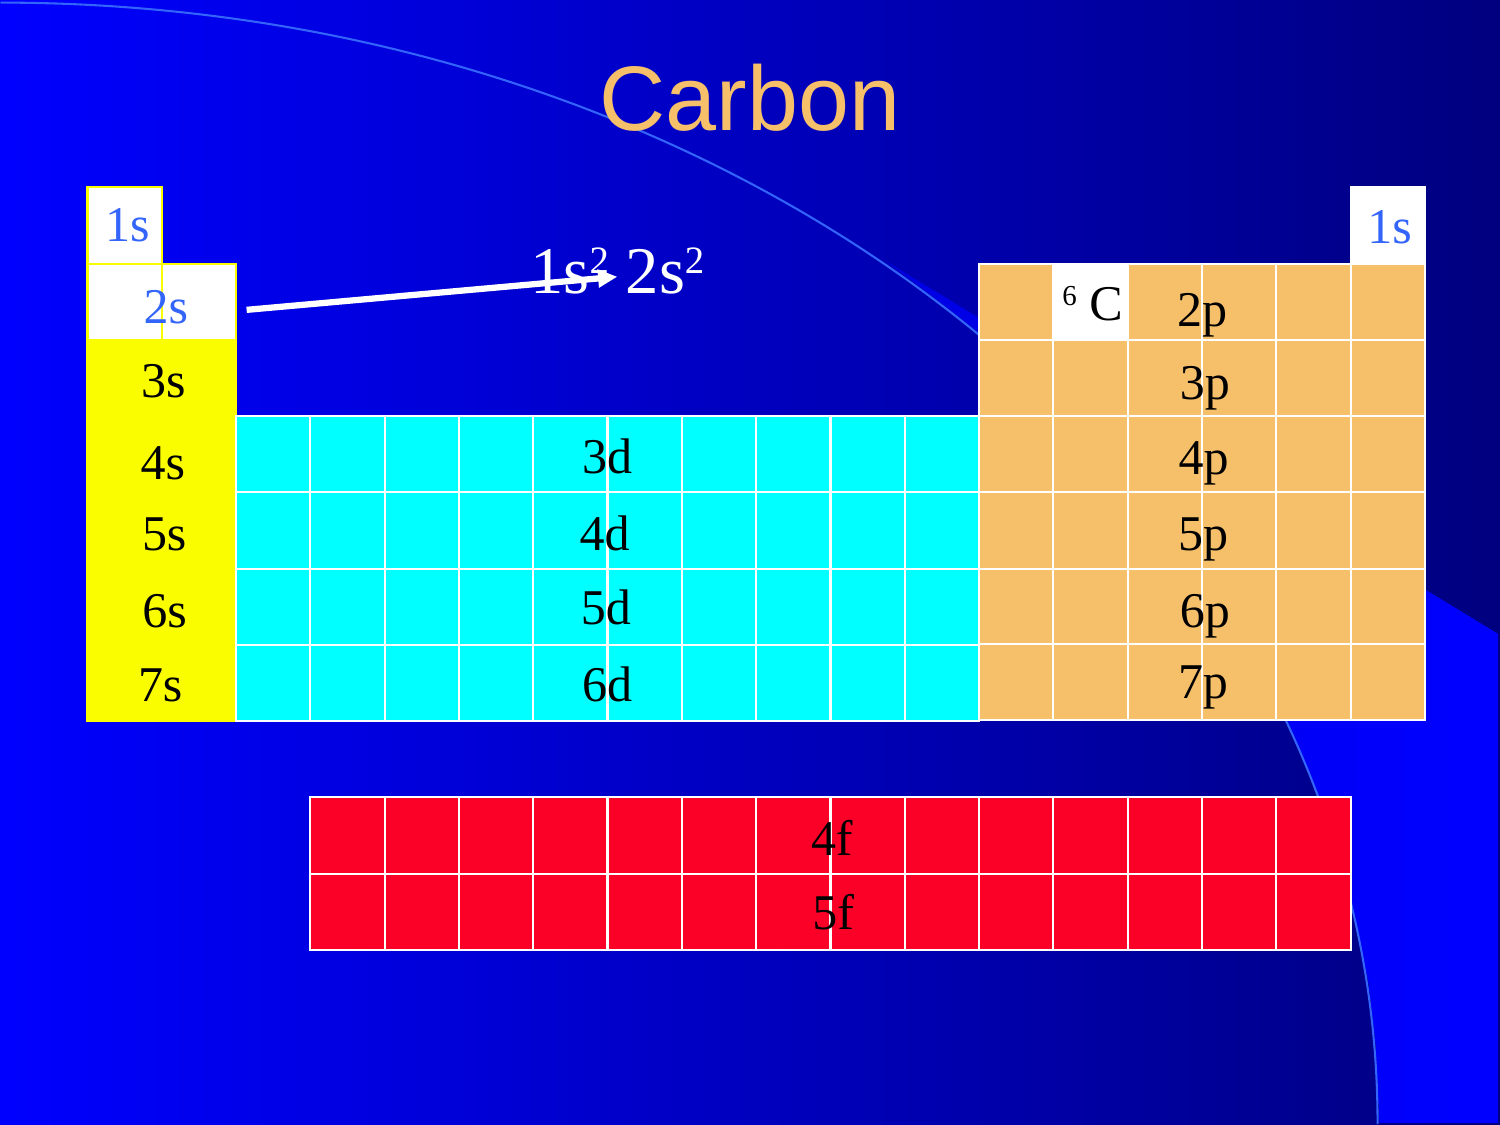

Carbon
1s
1s

1s2 2s2
6 C

2s
2p

3s

3p

3d
4p
4s

5s
4d
5p
5d

6s
6p
7p

7s
6d

4f
5f